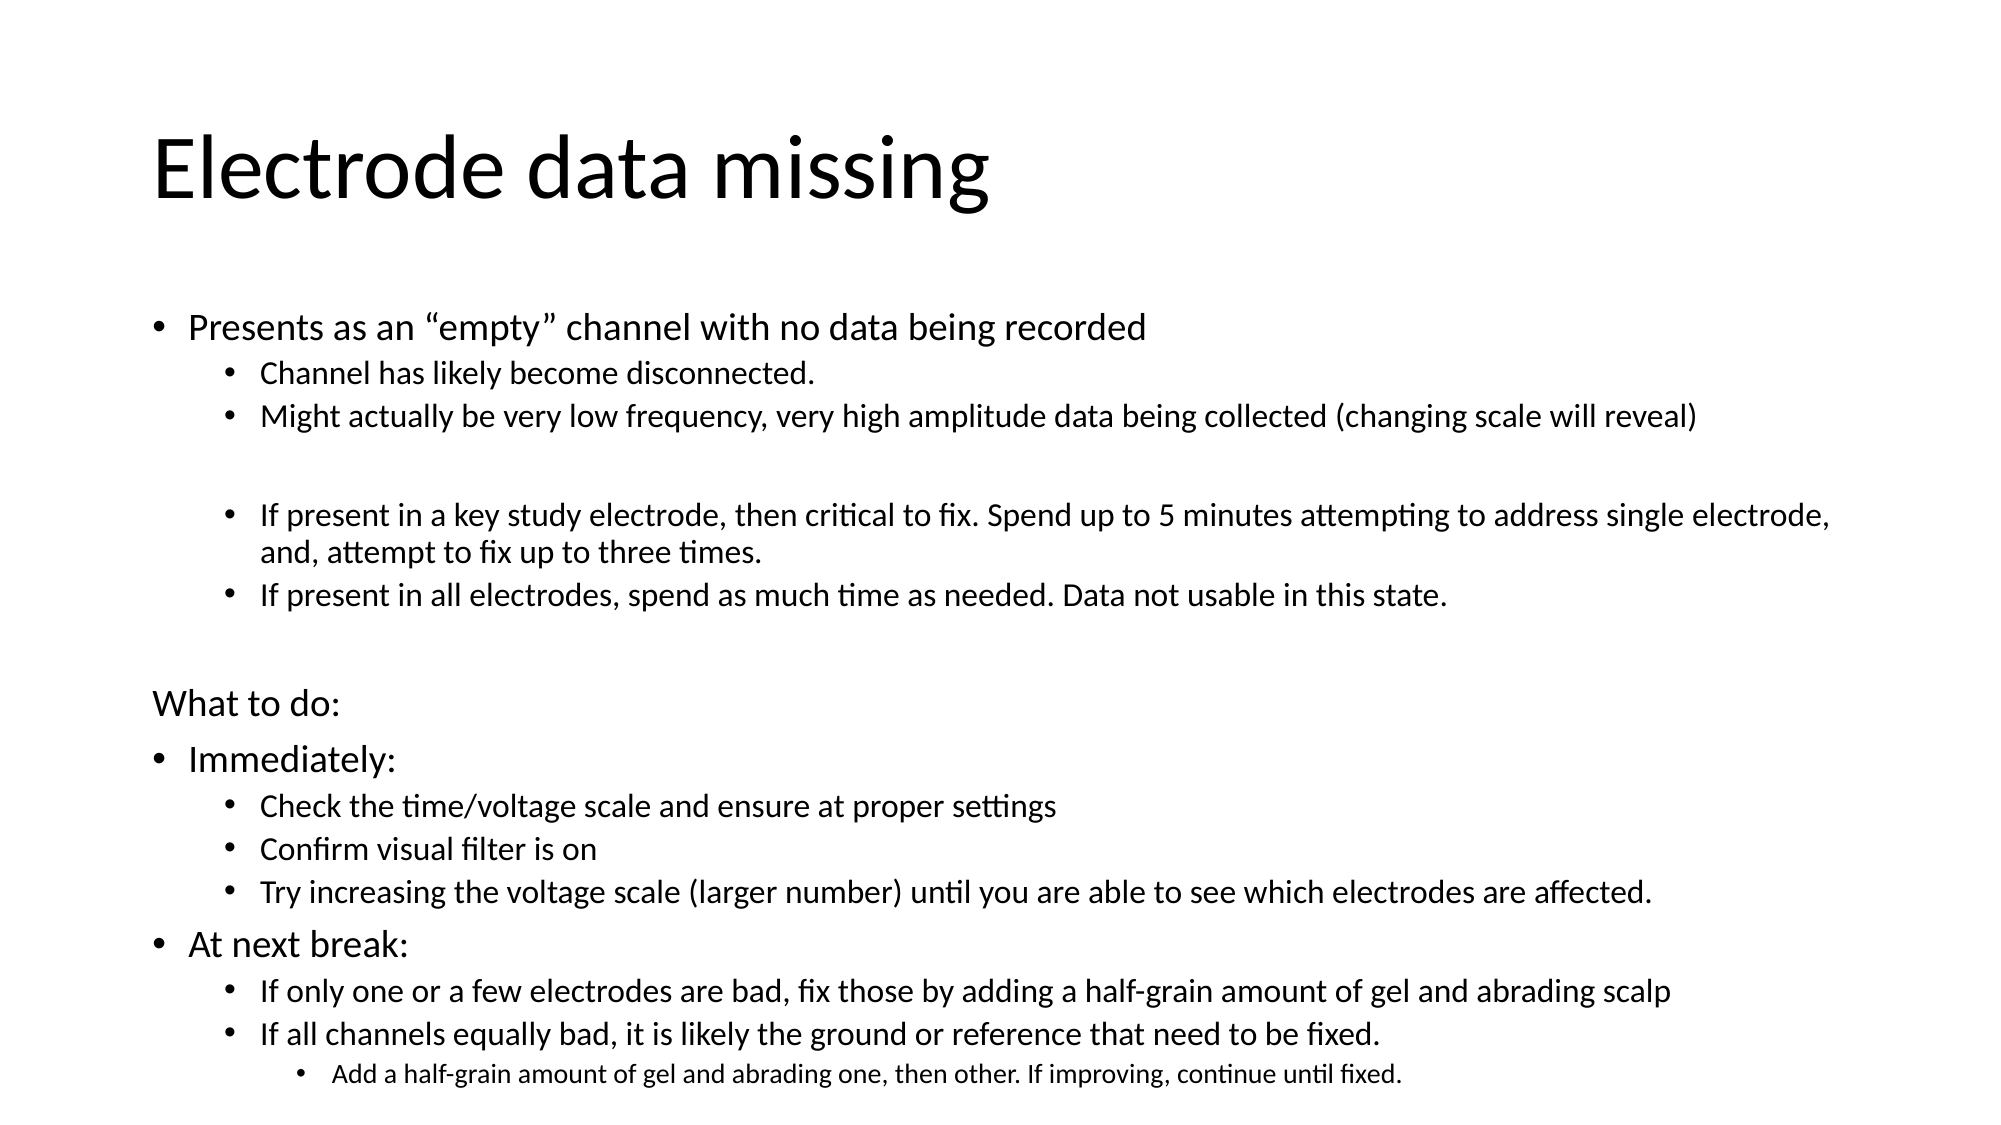

# Electrode data missing
Presents as an “empty” channel with no data being recorded
Channel has likely become disconnected.
Might actually be very low frequency, very high amplitude data being collected (changing scale will reveal)

If present in a key study electrode, then critical to fix. Spend up to 5 minutes attempting to address single electrode, and, attempt to fix up to three times.
If present in all electrodes, spend as much time as needed. Data not usable in this state.

What to do:
Immediately:
Check the time/voltage scale and ensure at proper settings
Confirm visual filter is on
Try increasing the voltage scale (larger number) until you are able to see which electrodes are affected.
At next break:
If only one or a few electrodes are bad, fix those by adding a half-grain amount of gel and abrading scalp
If all channels equally bad, it is likely the ground or reference that need to be fixed.
Add a half-grain amount of gel and abrading one, then other. If improving, continue until fixed.